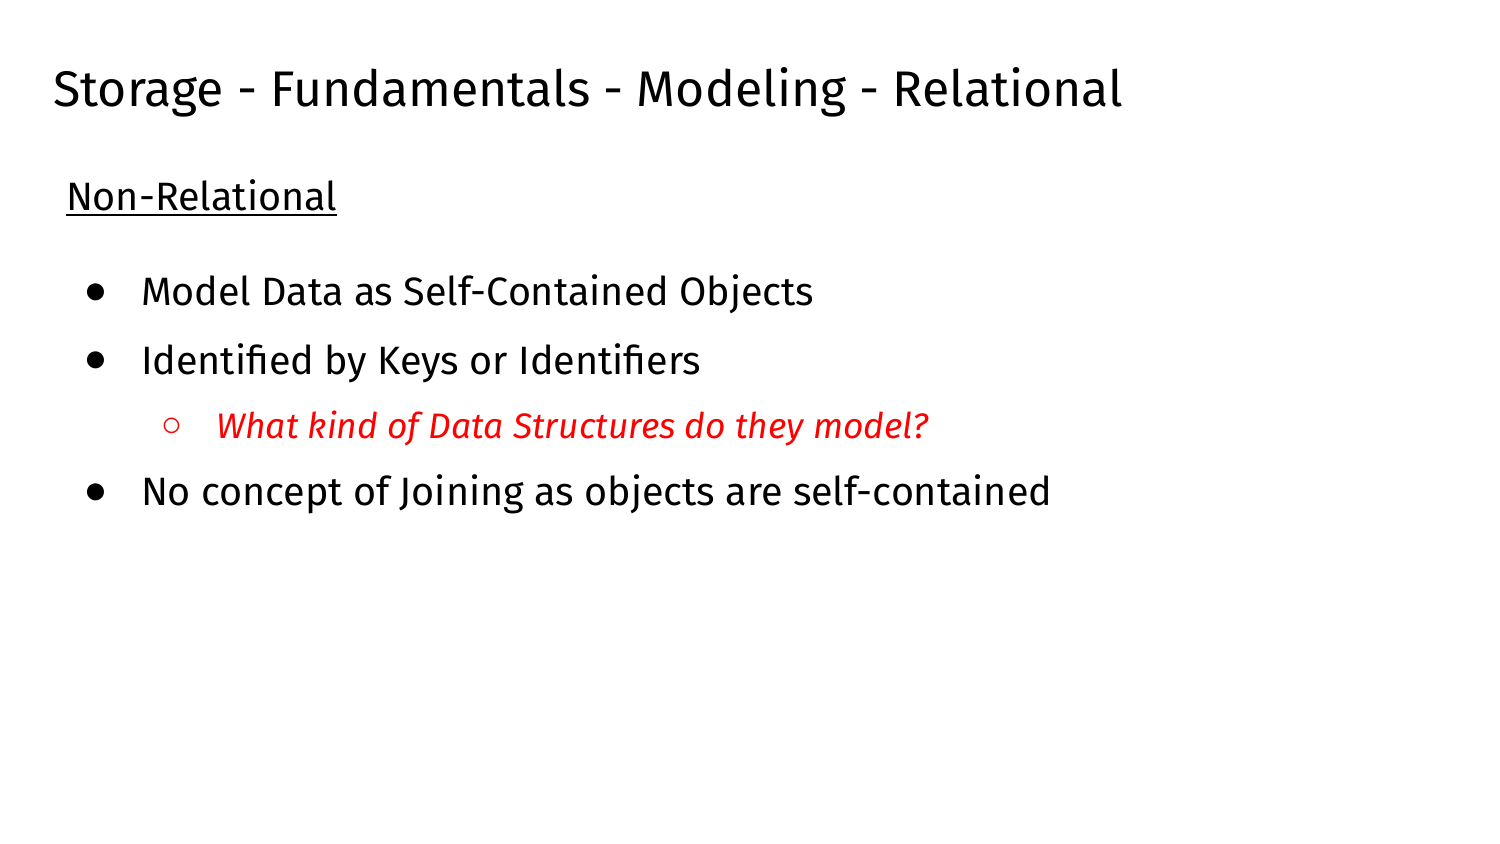

# Storage - Fundamentals - Modeling - Relational
Non-Relational

Model Data as Self-Contained Objects
Identified by Keys or Identifiers
What kind of Data Structures do they model?
No concept of Joining as objects are self-contained